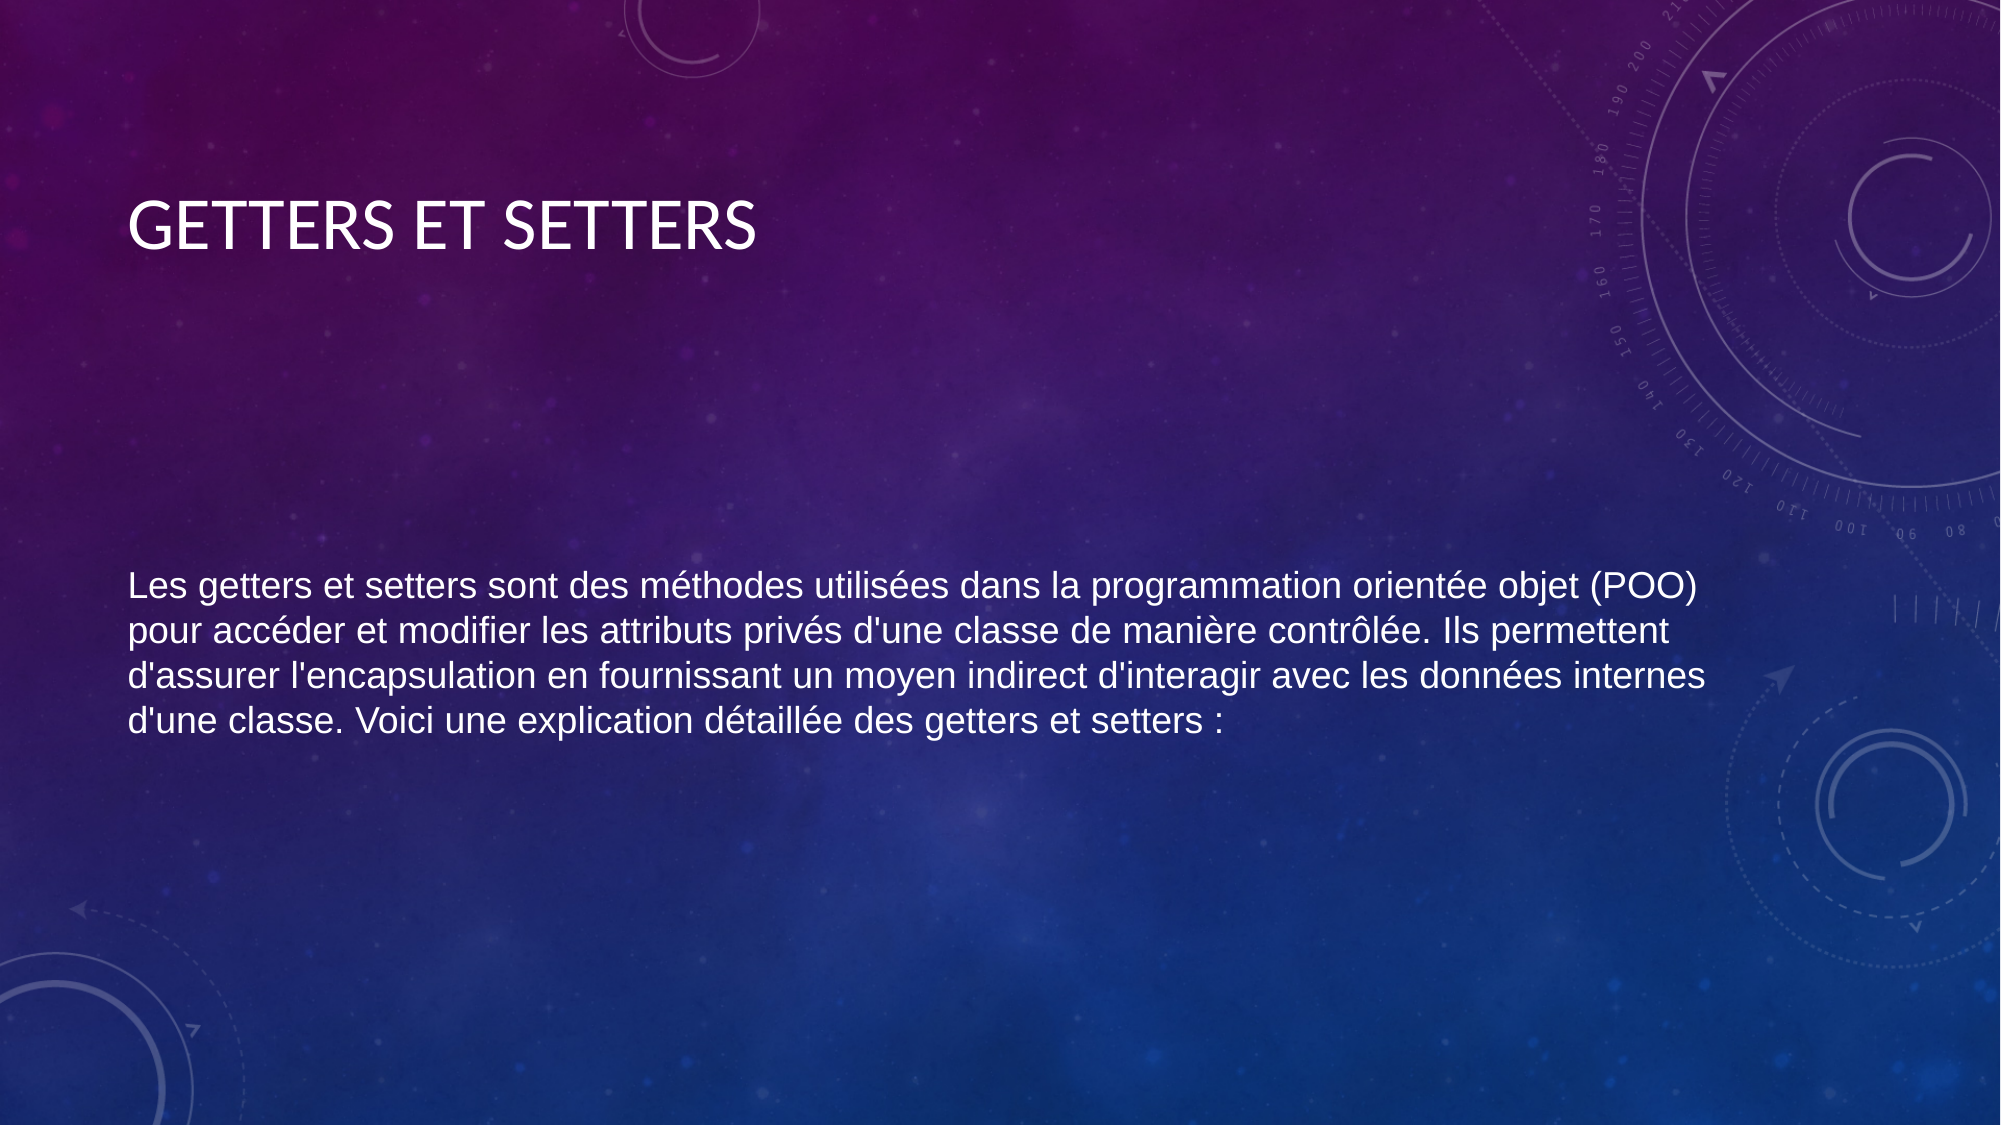

# Getters et setters
Les getters et setters sont des méthodes utilisées dans la programmation orientée objet (POO) pour accéder et modifier les attributs privés d'une classe de manière contrôlée. Ils permettent d'assurer l'encapsulation en fournissant un moyen indirect d'interagir avec les données internes d'une classe. Voici une explication détaillée des getters et setters :